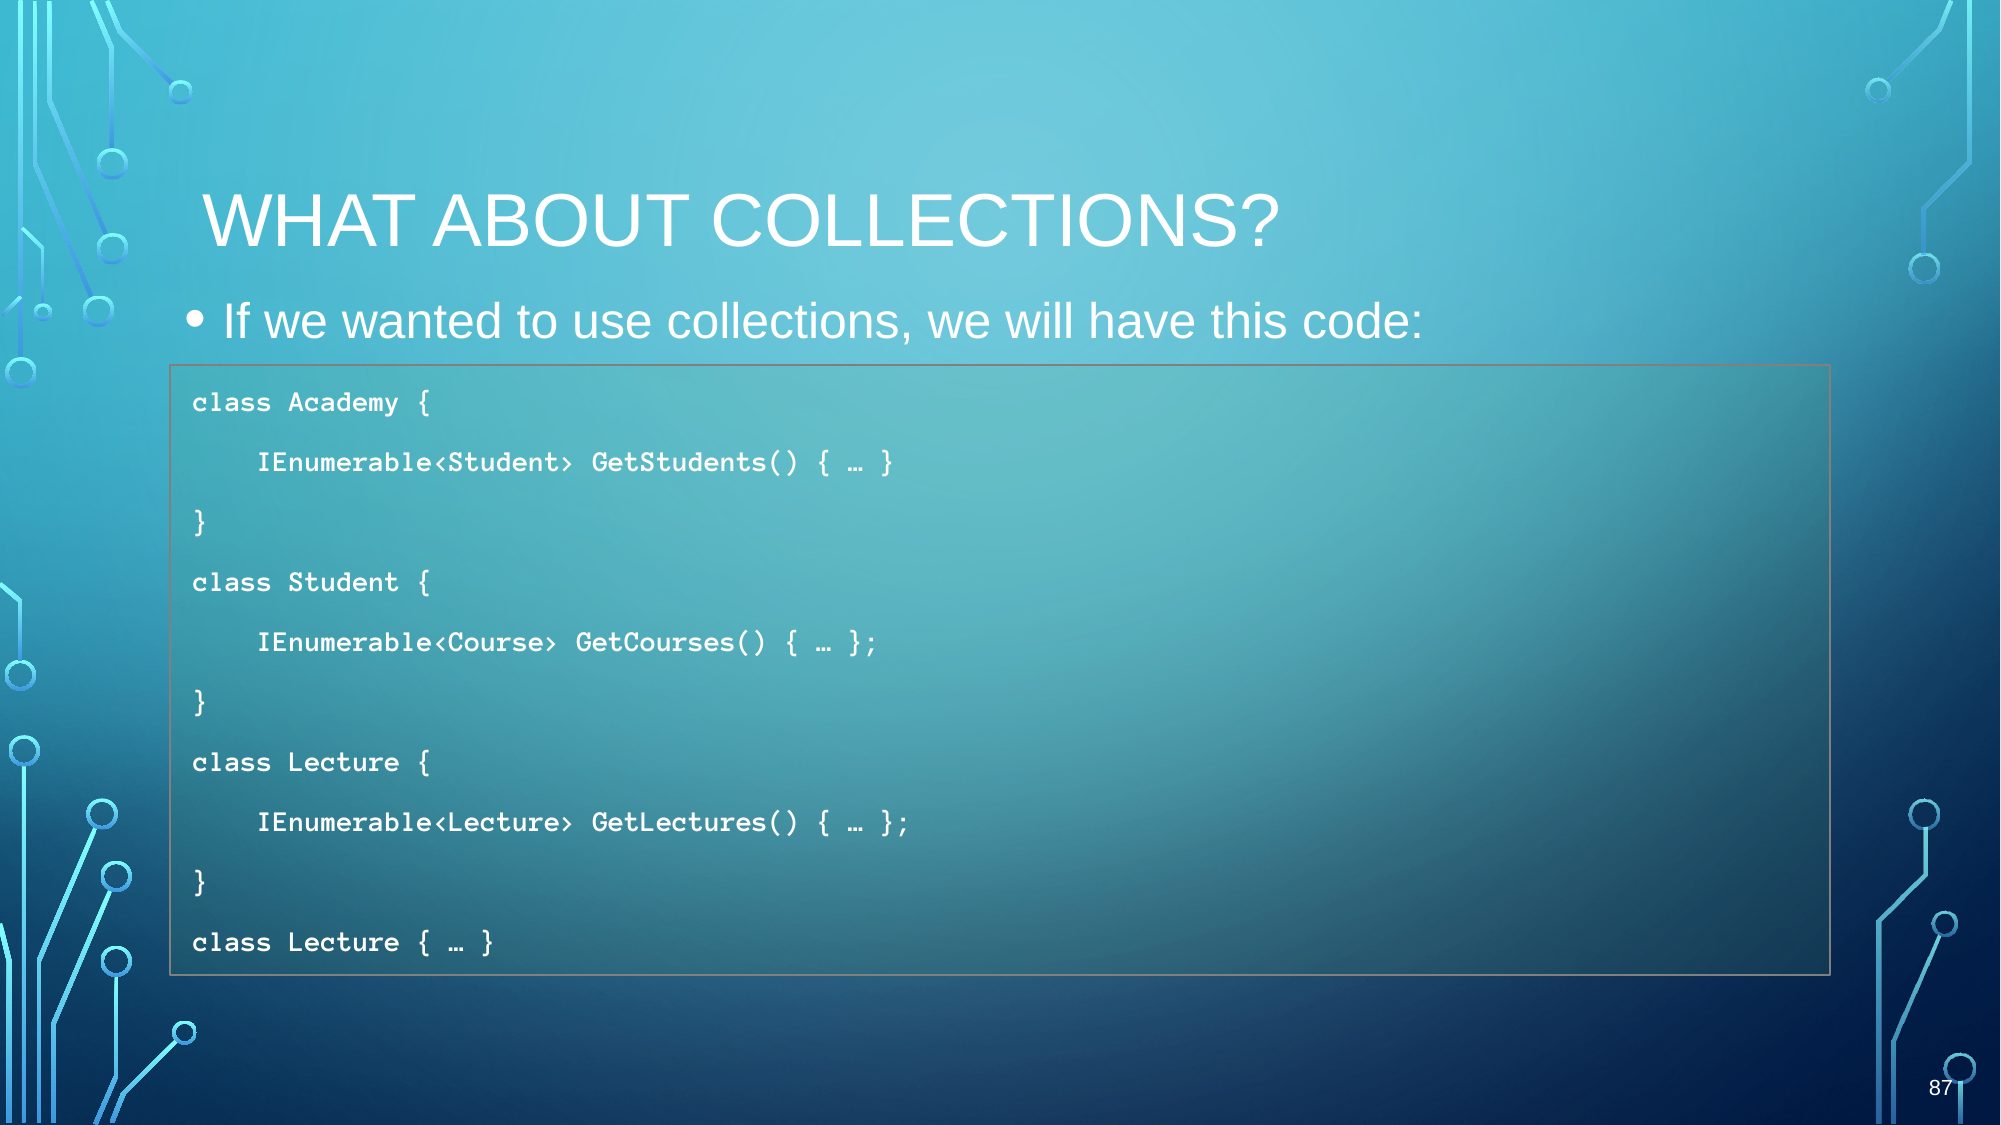

# What about collections?
If we wanted to use collections, we will have this code:
class Academy {
    IEnumerable<Student> GetStudents() { … }
}
class Student {
    IEnumerable<Course> GetCourses() { … };
}
class Lecture {
    IEnumerable<Lecture> GetLectures() { … };
}
class Lecture { … }
87